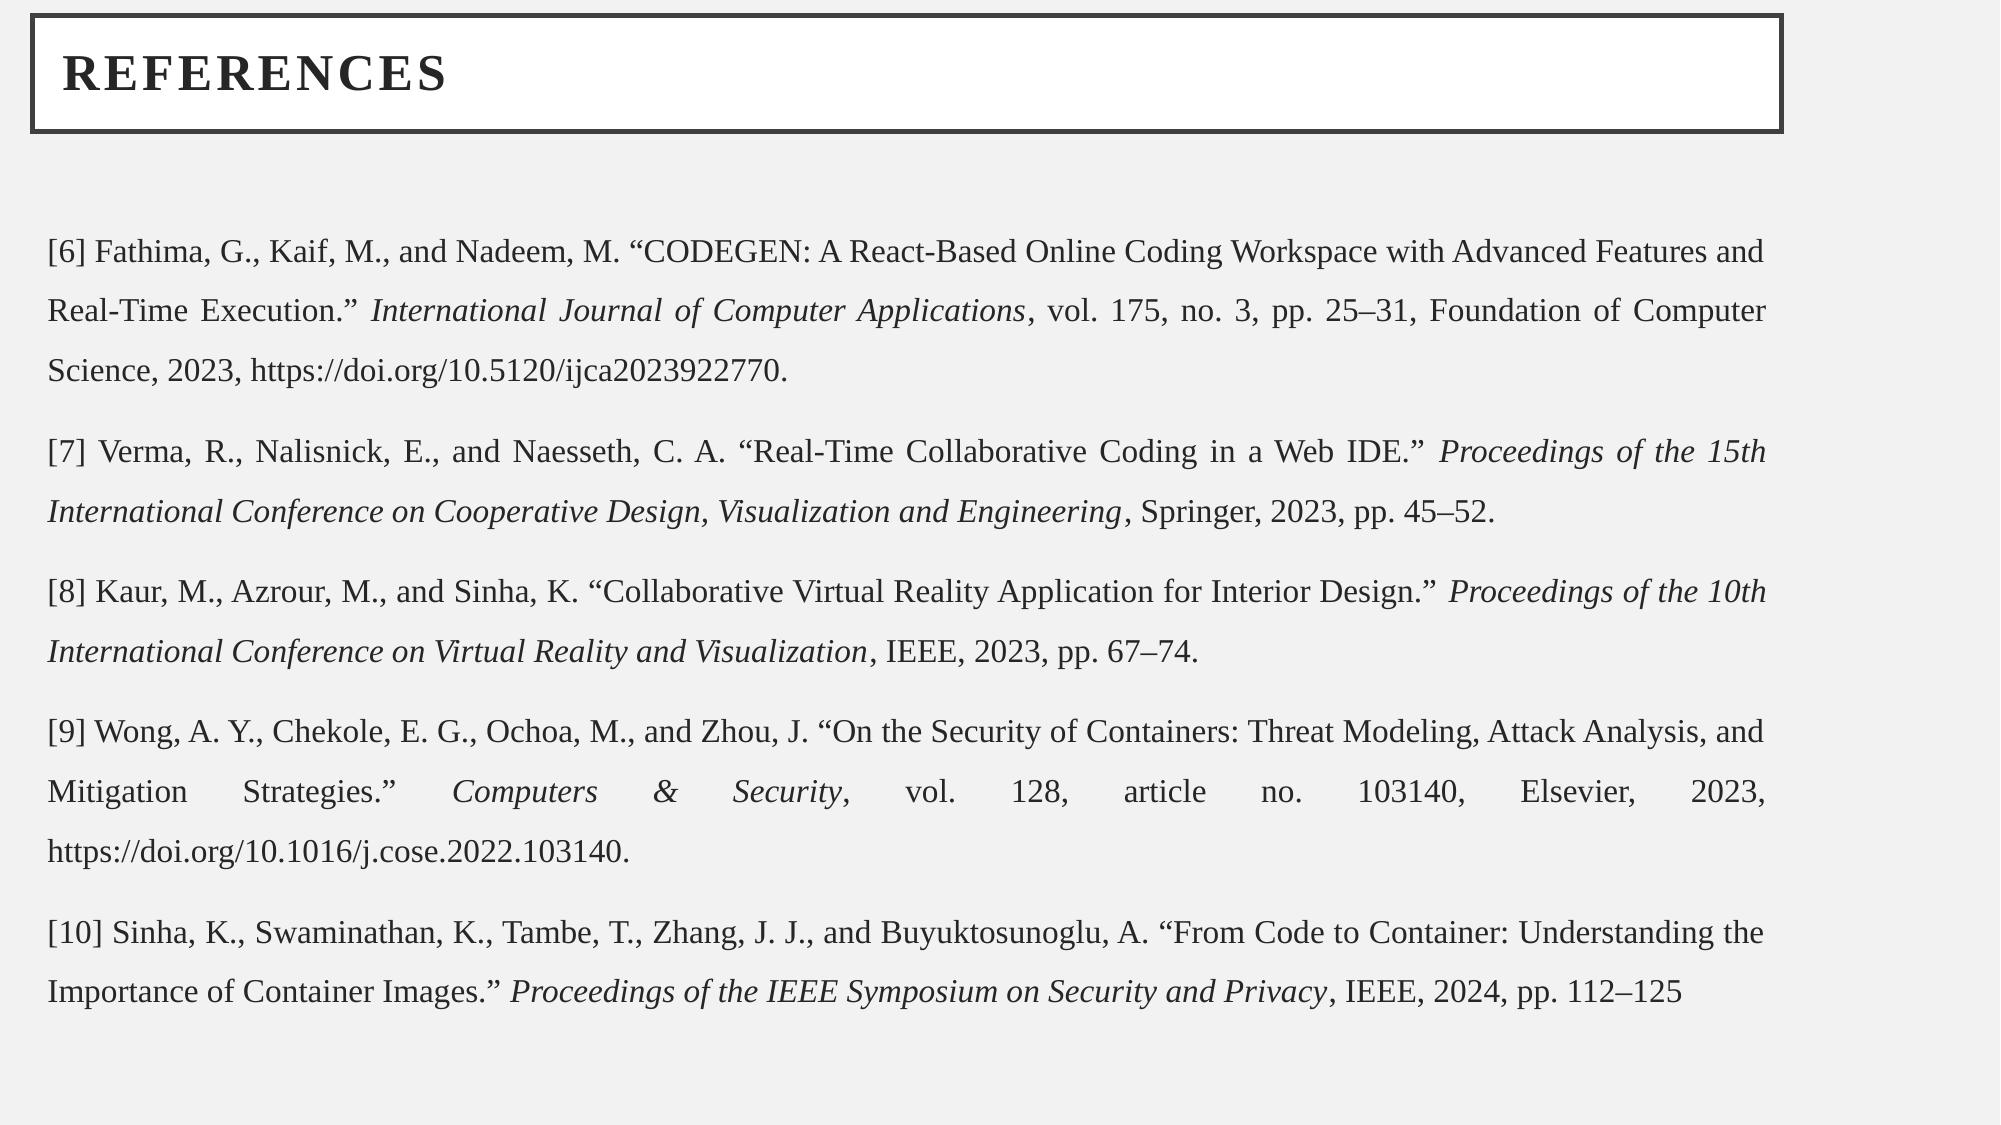

# REFERENCES
[6] Fathima, G., Kaif, M., and Nadeem, M. “CODEGEN: A React-Based Online Coding Workspace with Advanced Features and Real-Time Execution.” International Journal of Computer Applications, vol. 175, no. 3, pp. 25–31, Foundation of Computer Science, 2023, https://doi.org/10.5120/ijca2023922770.
[7] Verma, R., Nalisnick, E., and Naesseth, C. A. “Real-Time Collaborative Coding in a Web IDE.” Proceedings of the 15th International Conference on Cooperative Design, Visualization and Engineering, Springer, 2023, pp. 45–52.
[8] Kaur, M., Azrour, M., and Sinha, K. “Collaborative Virtual Reality Application for Interior Design.” Proceedings of the 10th International Conference on Virtual Reality and Visualization, IEEE, 2023, pp. 67–74.
[9] Wong, A. Y., Chekole, E. G., Ochoa, M., and Zhou, J. “On the Security of Containers: Threat Modeling, Attack Analysis, and Mitigation Strategies.” Computers & Security, vol. 128, article no. 103140, Elsevier, 2023, https://doi.org/10.1016/j.cose.2022.103140.
[10] Sinha, K., Swaminathan, K., Tambe, T., Zhang, J. J., and Buyuktosunoglu, A. “From Code to Container: Understanding the Importance of Container Images.” Proceedings of the IEEE Symposium on Security and Privacy, IEEE, 2024, pp. 112–125